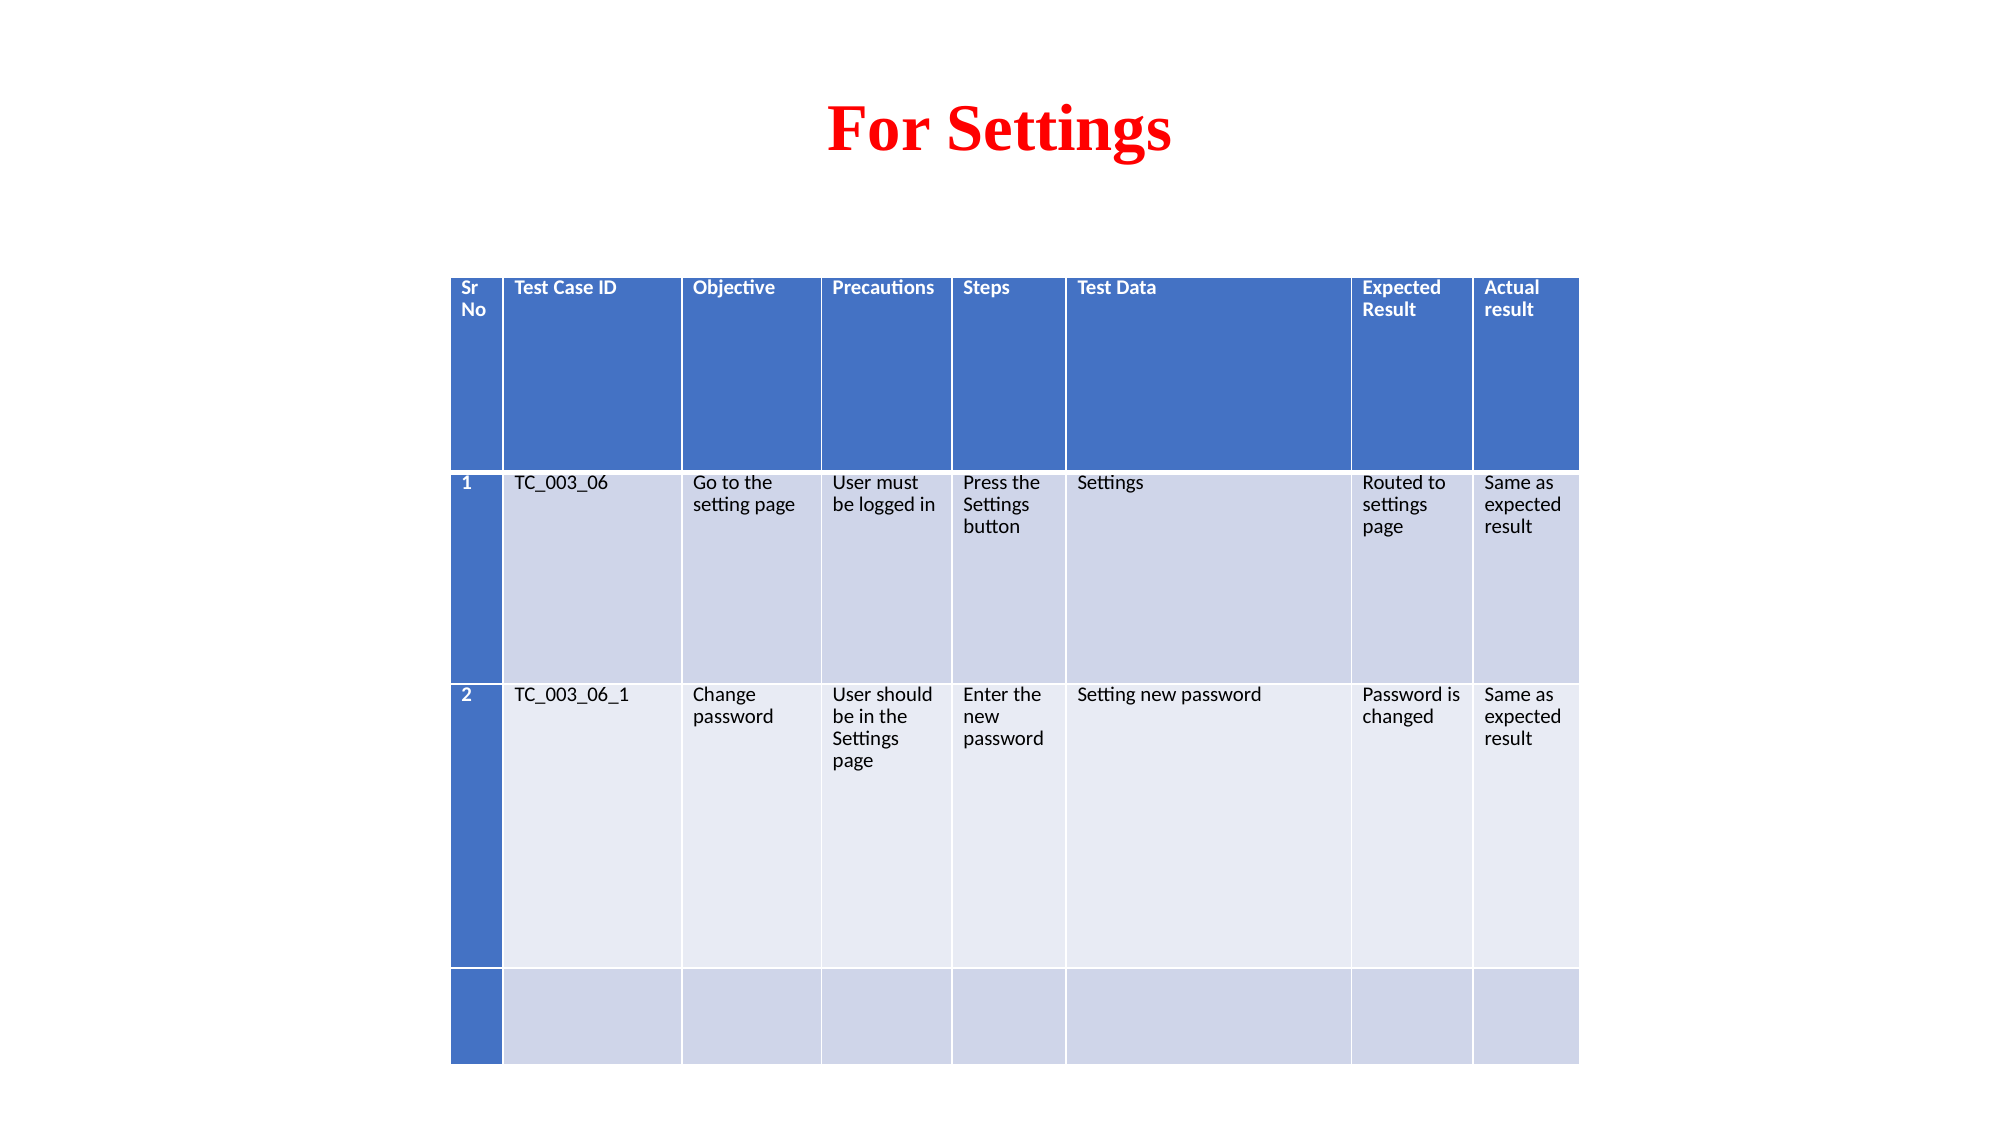

# For Settings
| Sr No | Test Case ID | Objective | Precautions | Steps | Test Data | Expected Result | Actual result |
| --- | --- | --- | --- | --- | --- | --- | --- |
| 1 | TC\_003\_06 | Go to the setting page | User must be logged in | Press the Settings button | Settings | Routed to settings page | Same as expected result |
| 2 | TC\_003\_06\_1 | Change password | User should be in the Settings page | Enter the new password | Setting new password | Password is changed | Same as expected result |
|  |  |  |  |  |  |  |  |